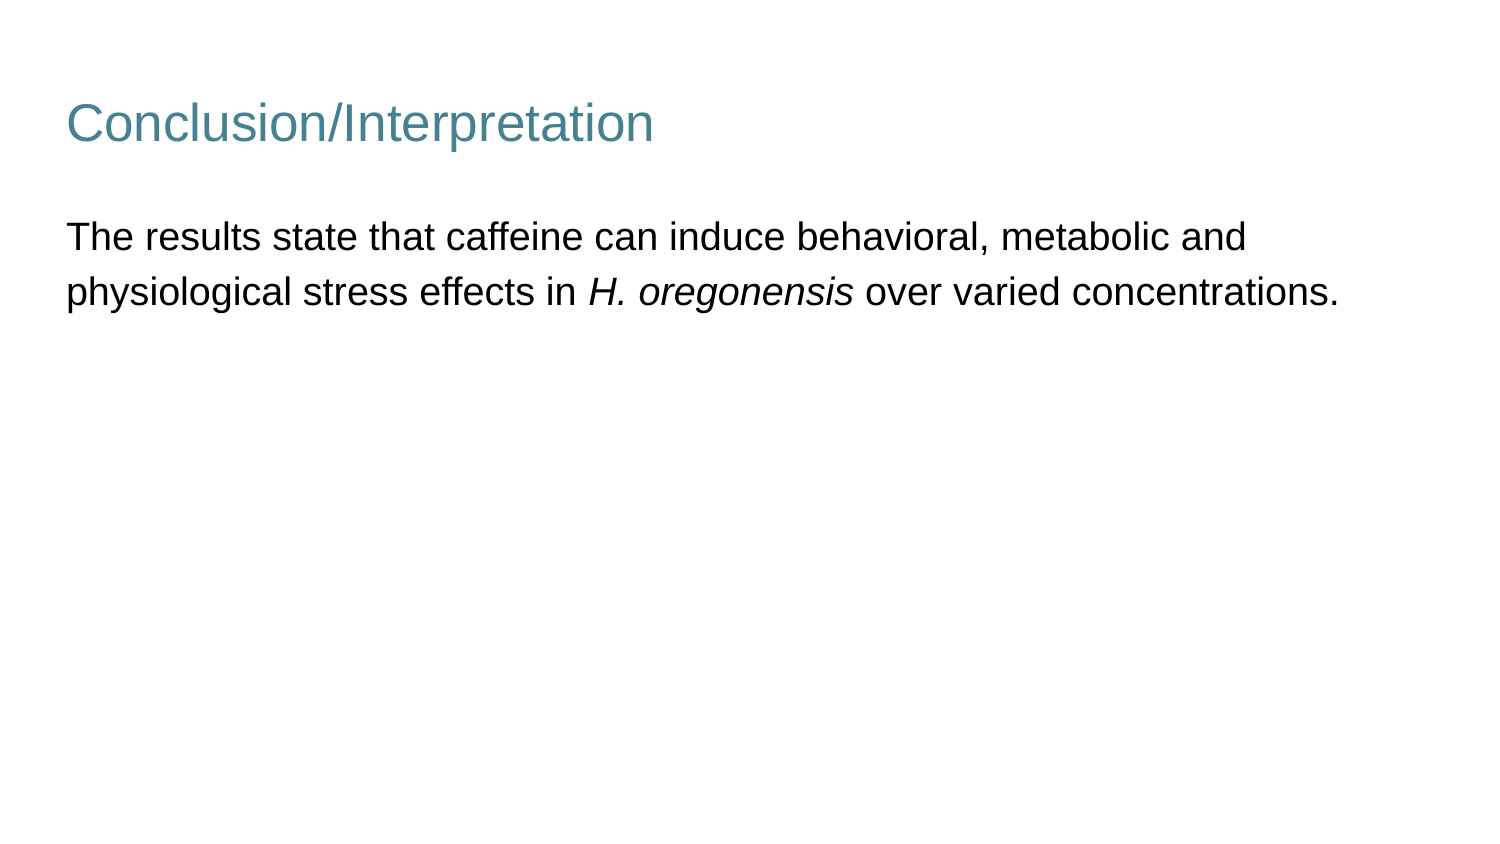

# Conclusion/Interpretation
The results state that caffeine can induce behavioral, metabolic and physiological stress effects in H. oregonensis over varied concentrations.